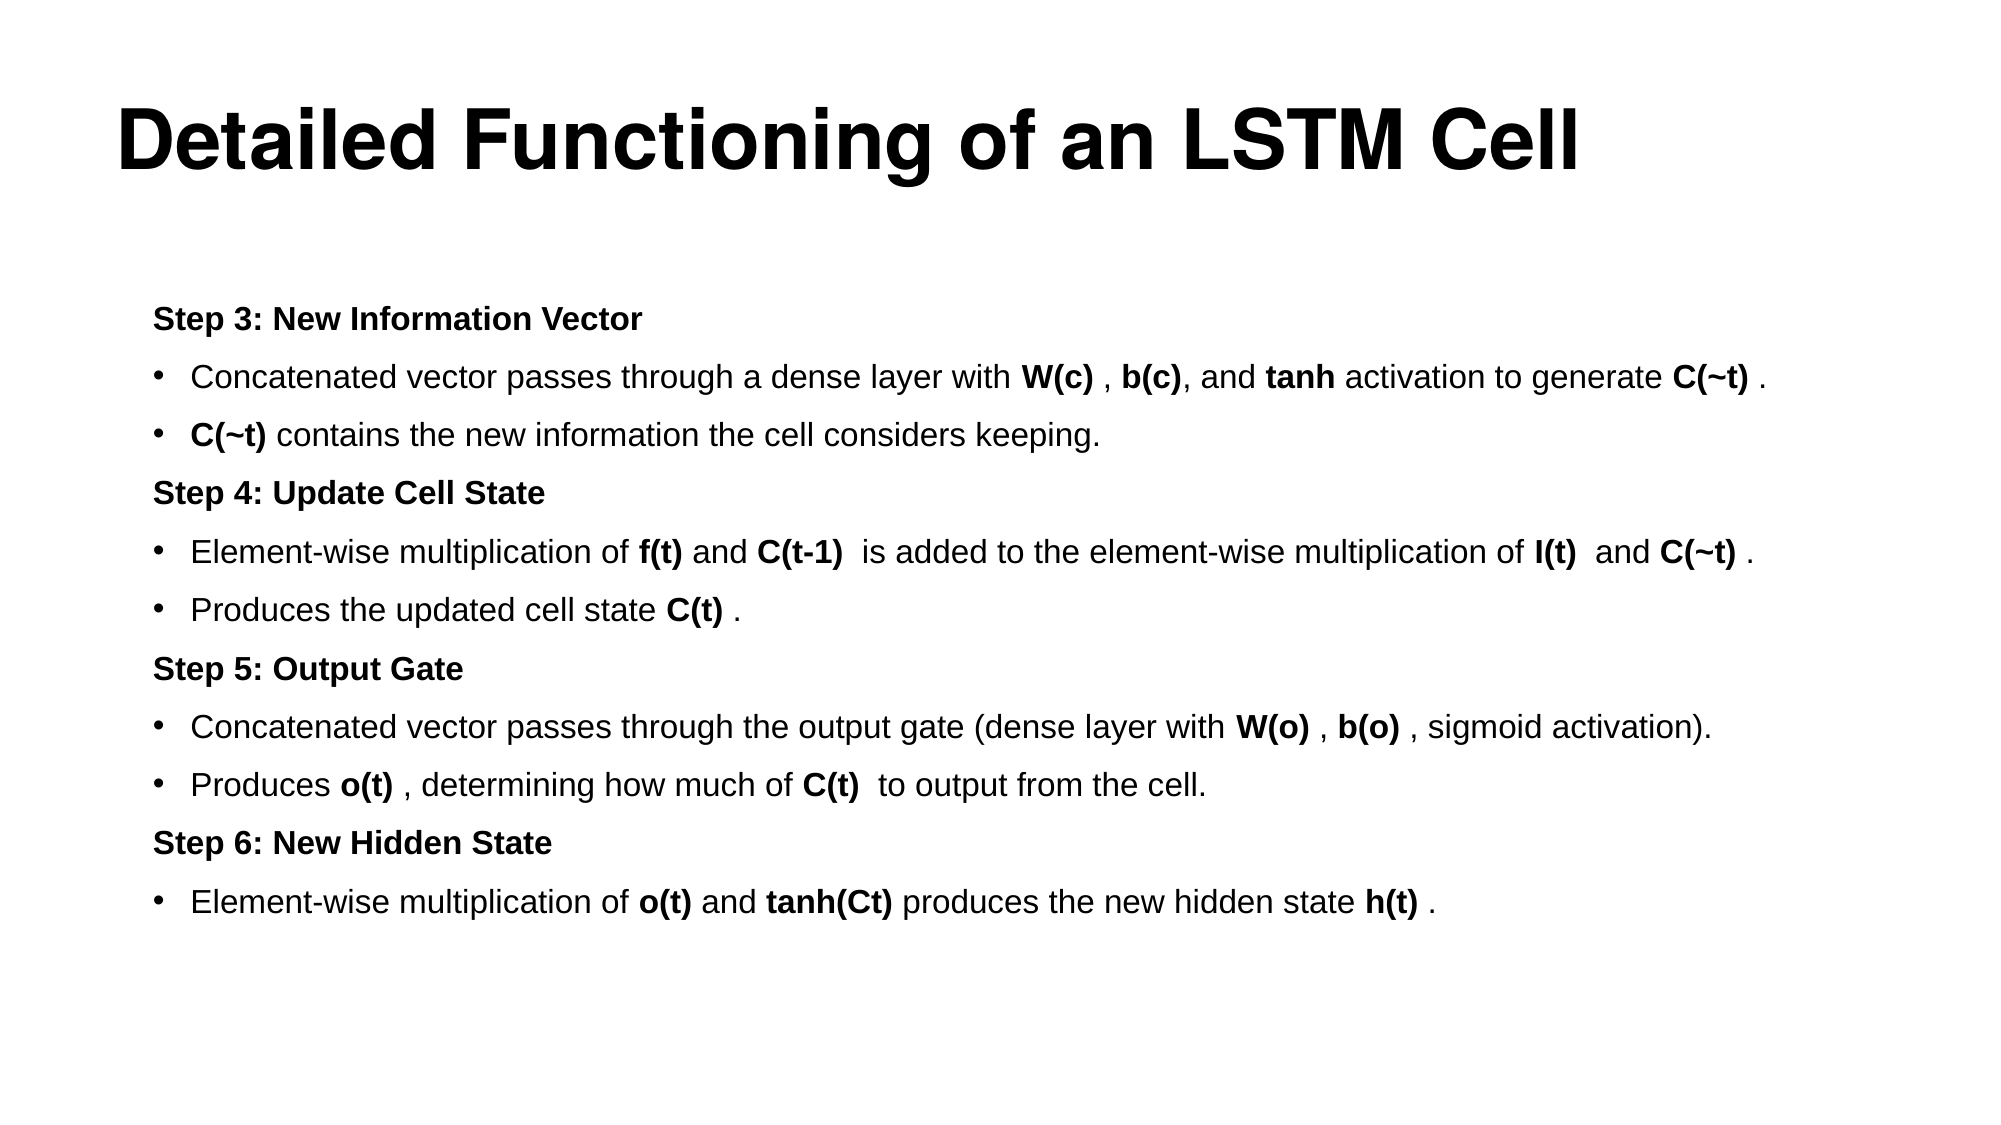

# Detailed Functioning of an LSTM Cell

Step 3: New Information Vector
Concatenated vector passes through a dense layer with W(c) , b(c), and tanh activation to generate C(~t) .
C(~t) contains the new information the cell considers keeping.
Step 4: Update Cell State
Element-wise multiplication of f(t) and C(t-1)  is added to the element-wise multiplication of I(t)  and C(~t) .
Produces the updated cell state C(t) .
Step 5: Output Gate
Concatenated vector passes through the output gate (dense layer with W(o) , b(o) , sigmoid activation).
Produces o(t) , determining how much of C(t)  to output from the cell.
Step 6: New Hidden State
Element-wise multiplication of o(t) and tanh(Ct) produces the new hidden state h(t) .